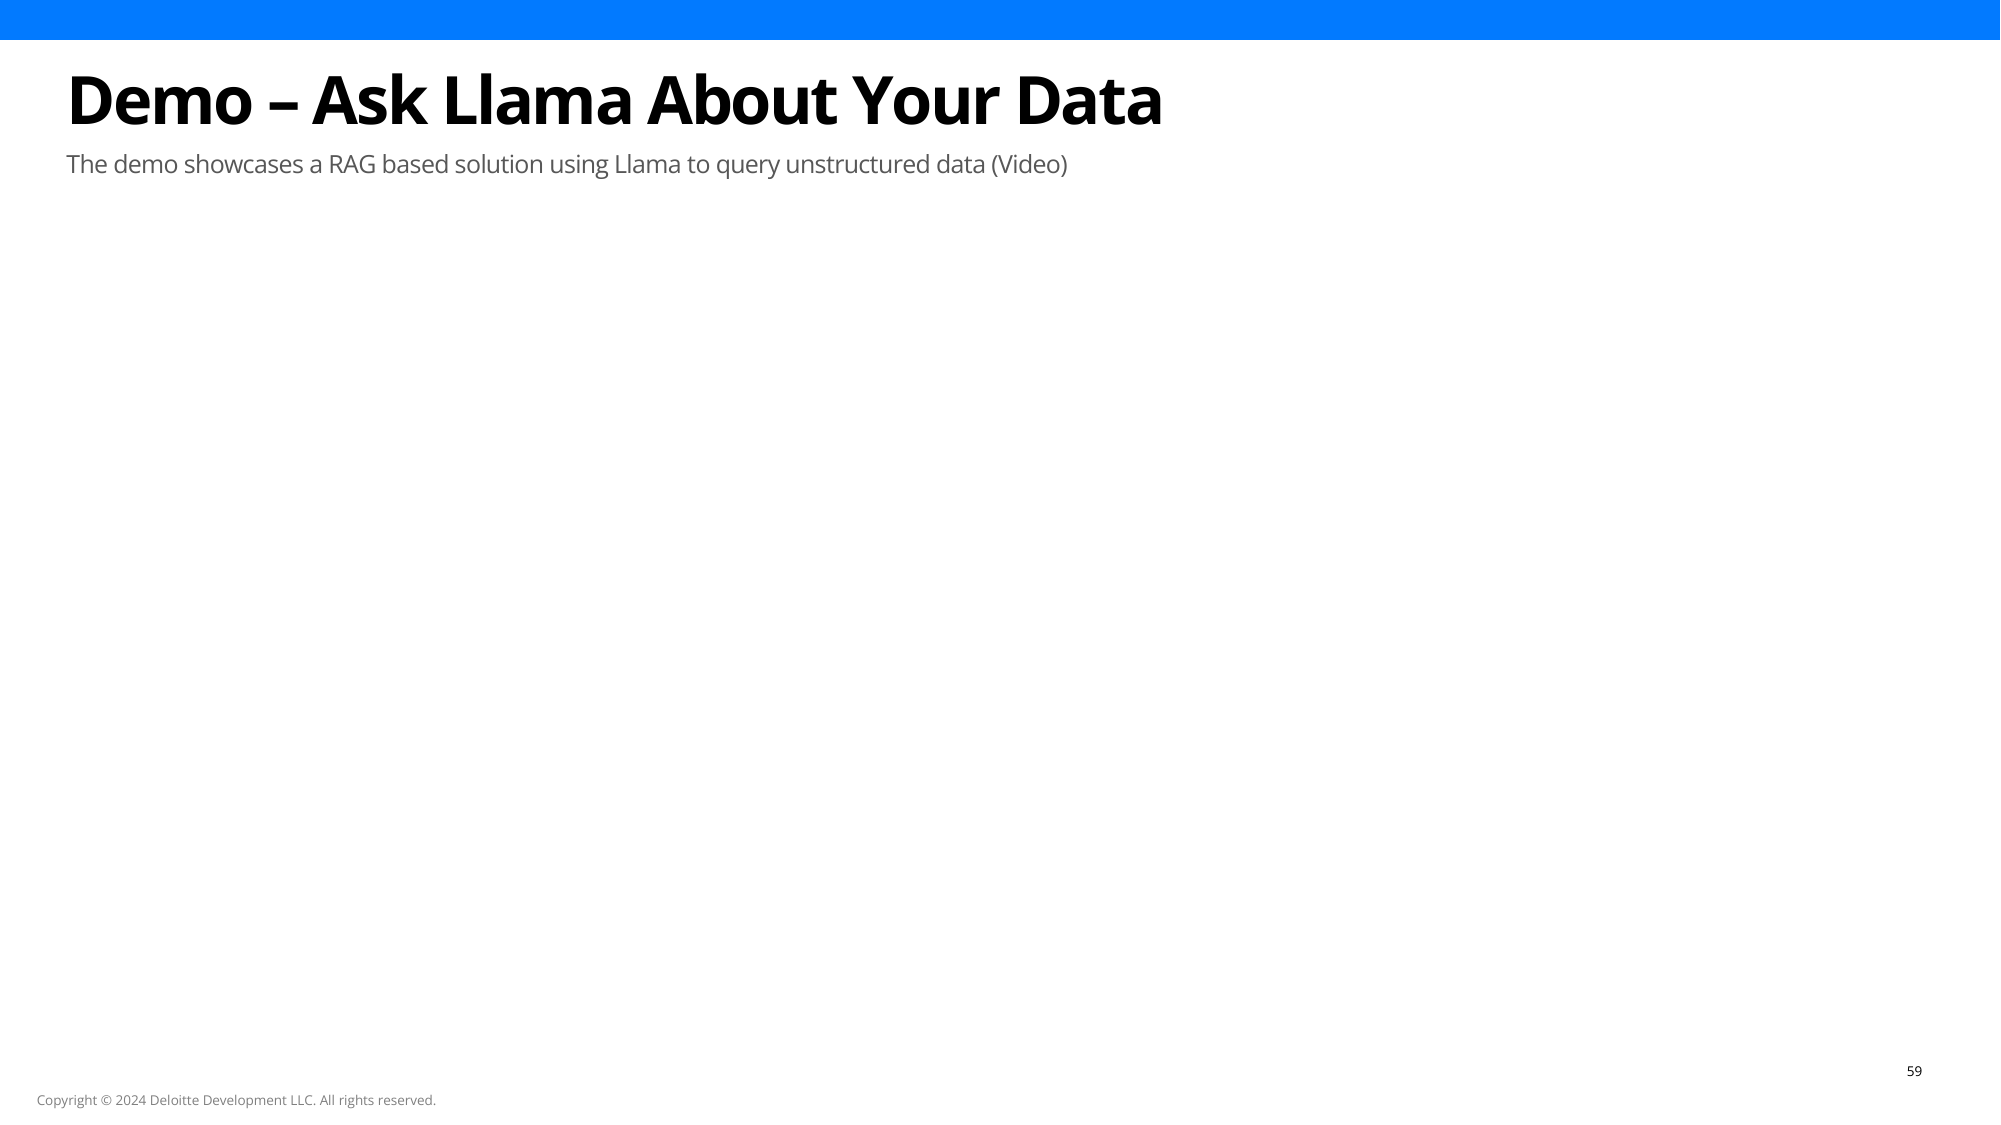

Demo – Ask Llama About Your Data
The demo showcases a RAG based solution using Llama to query unstructured data (Video)